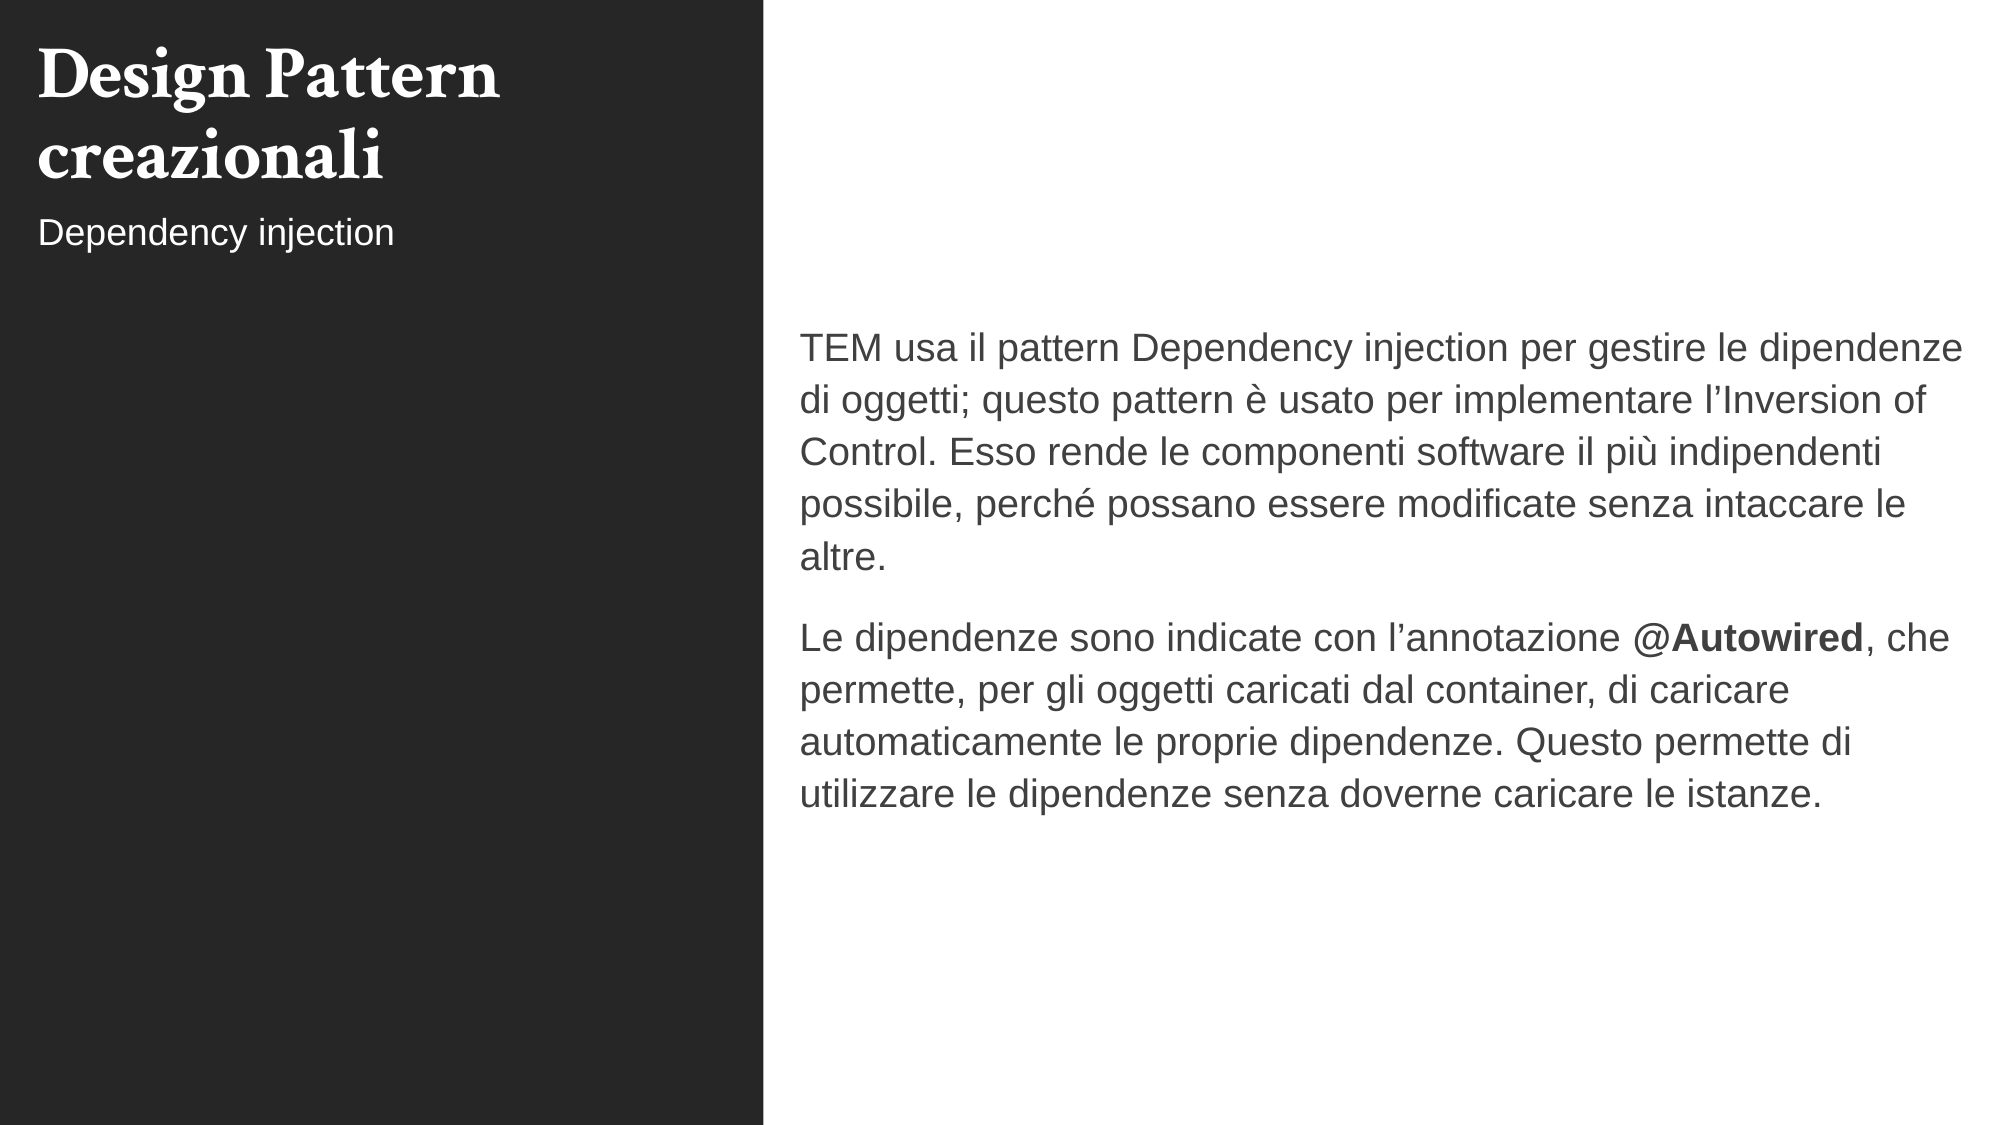

# Design Pattern creazionali
Dependency injection
TEM usa il pattern Dependency injection per gestire le dipendenze di oggetti; questo pattern è usato per implementare l’Inversion of Control. Esso rende le componenti software il più indipendenti possibile, perché possano essere modificate senza intaccare le altre.
Le dipendenze sono indicate con l’annotazione @Autowired, che permette, per gli oggetti caricati dal container, di caricare automaticamente le proprie dipendenze. Questo permette di utilizzare le dipendenze senza doverne caricare le istanze.